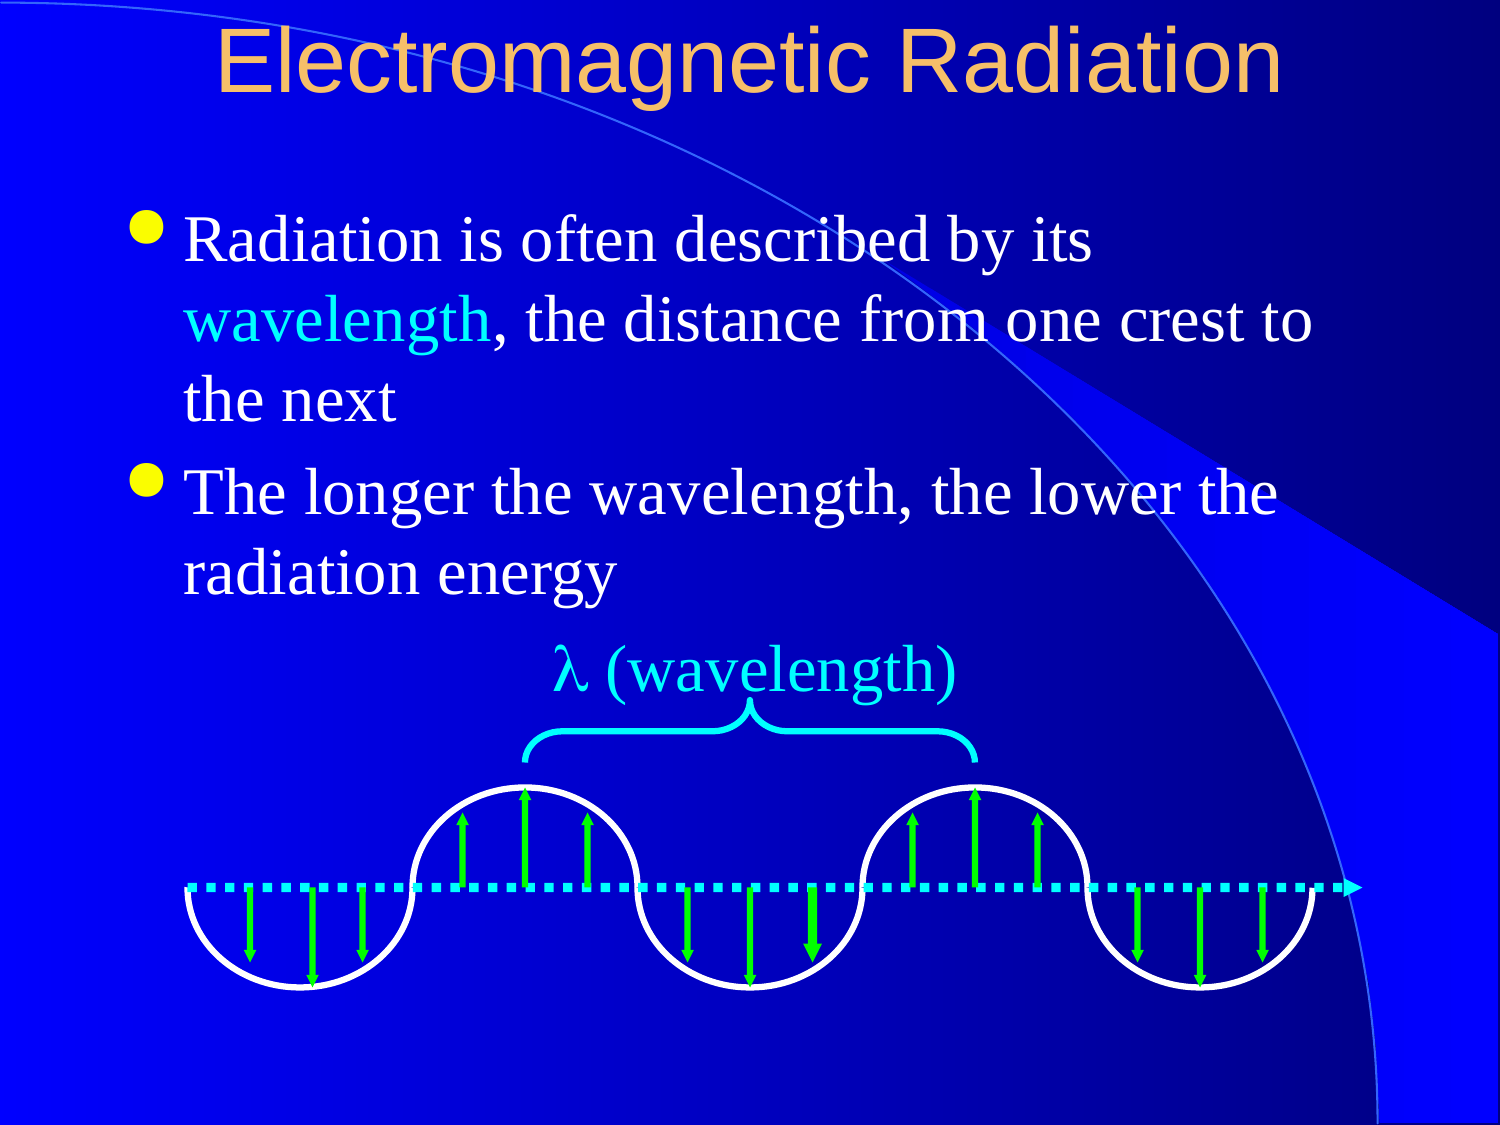

# Electromagnetic Radiation
Radiation is often described by its wavelength, the distance from one crest to the next
The longer the wavelength, the lower the radiation energy

λ (wavelength)